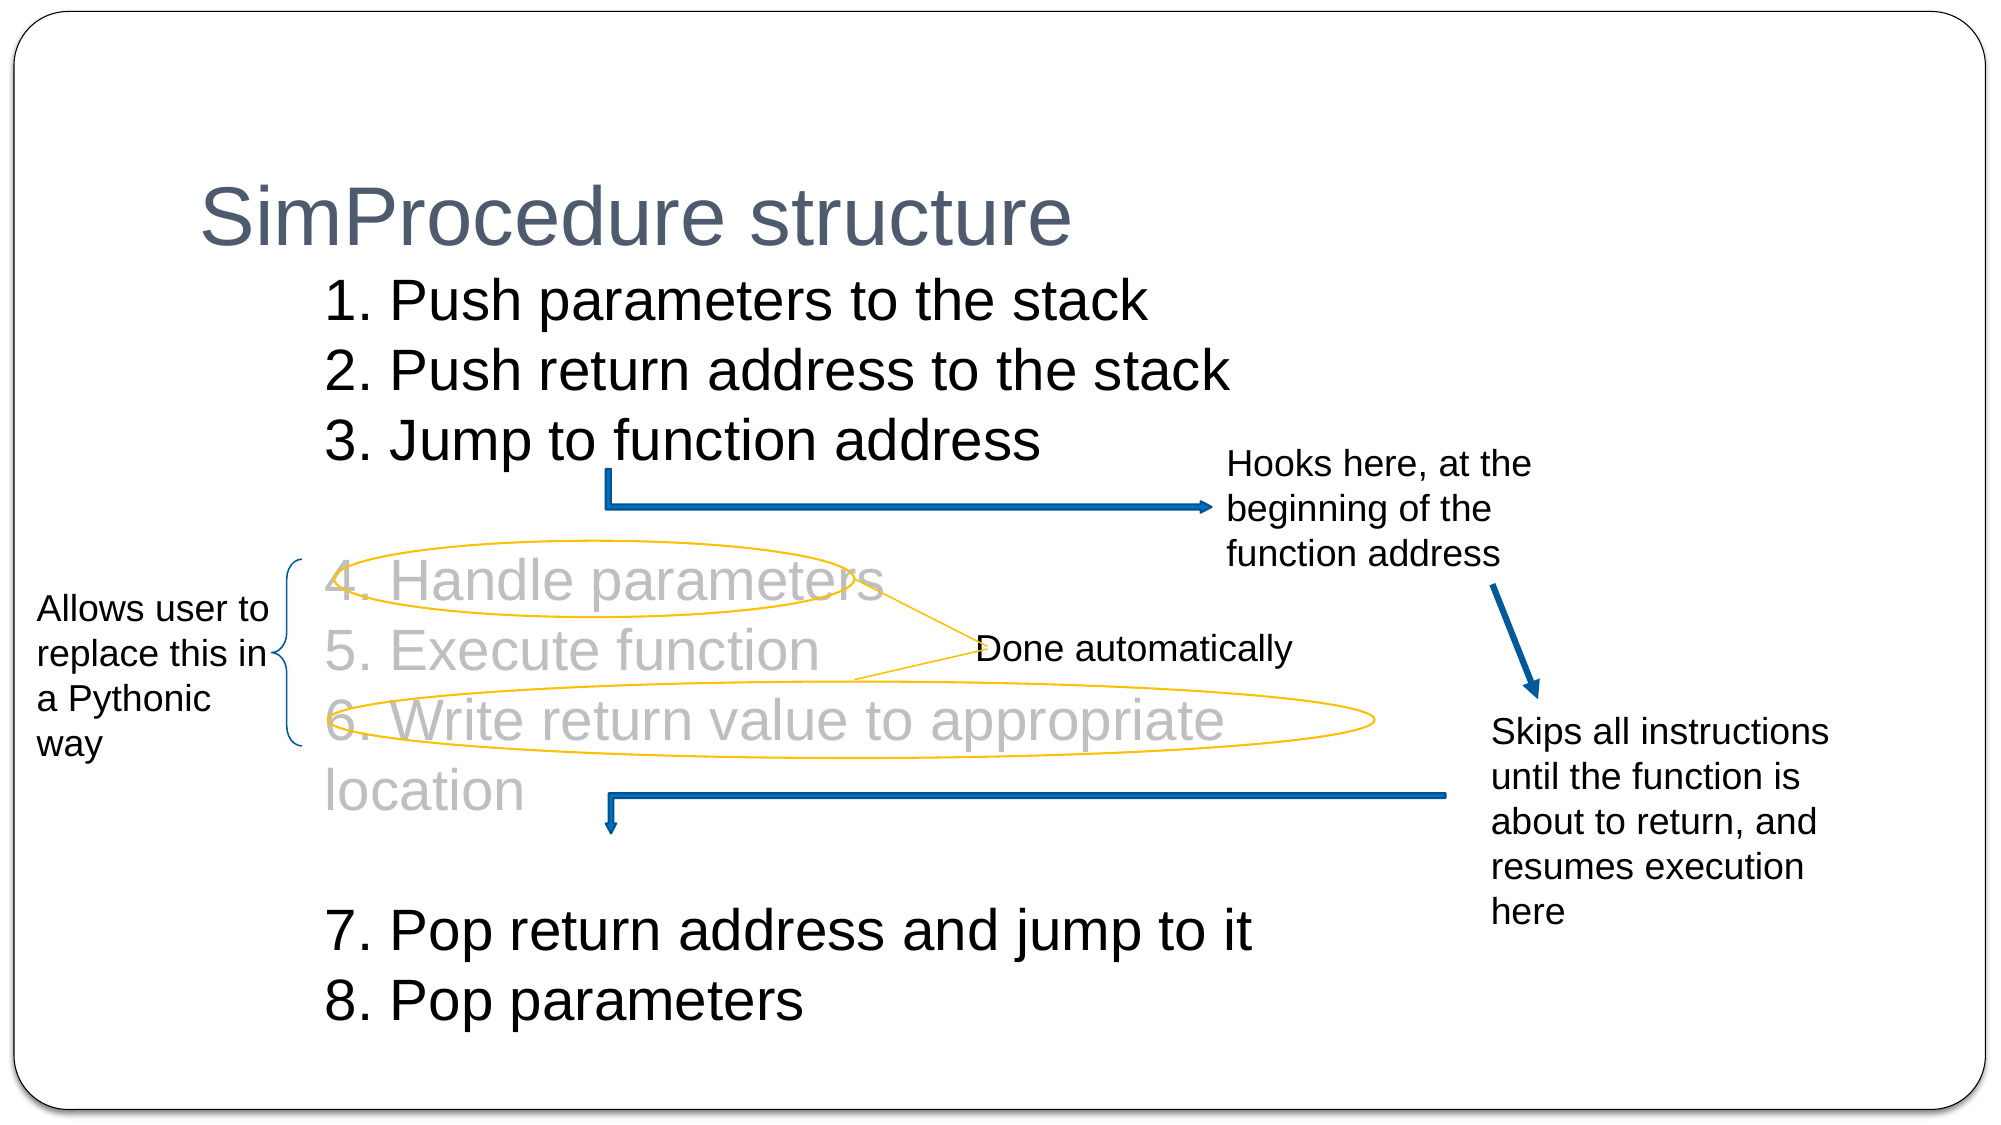

# SimProcedure structure

1. Push parameters to the stack
2. Push return address to the stack
3. Jump to function address

4. Handle parameters
5. Execute function
6. Write return value to appropriate location

7. Pop return address and jump to it
8. Pop parameters
Hooks here, at the beginning of the function address

Allows user to replace this in a Pythonic way
Done automatically

Skips all instructions until the function is about to return, and resumes execution here